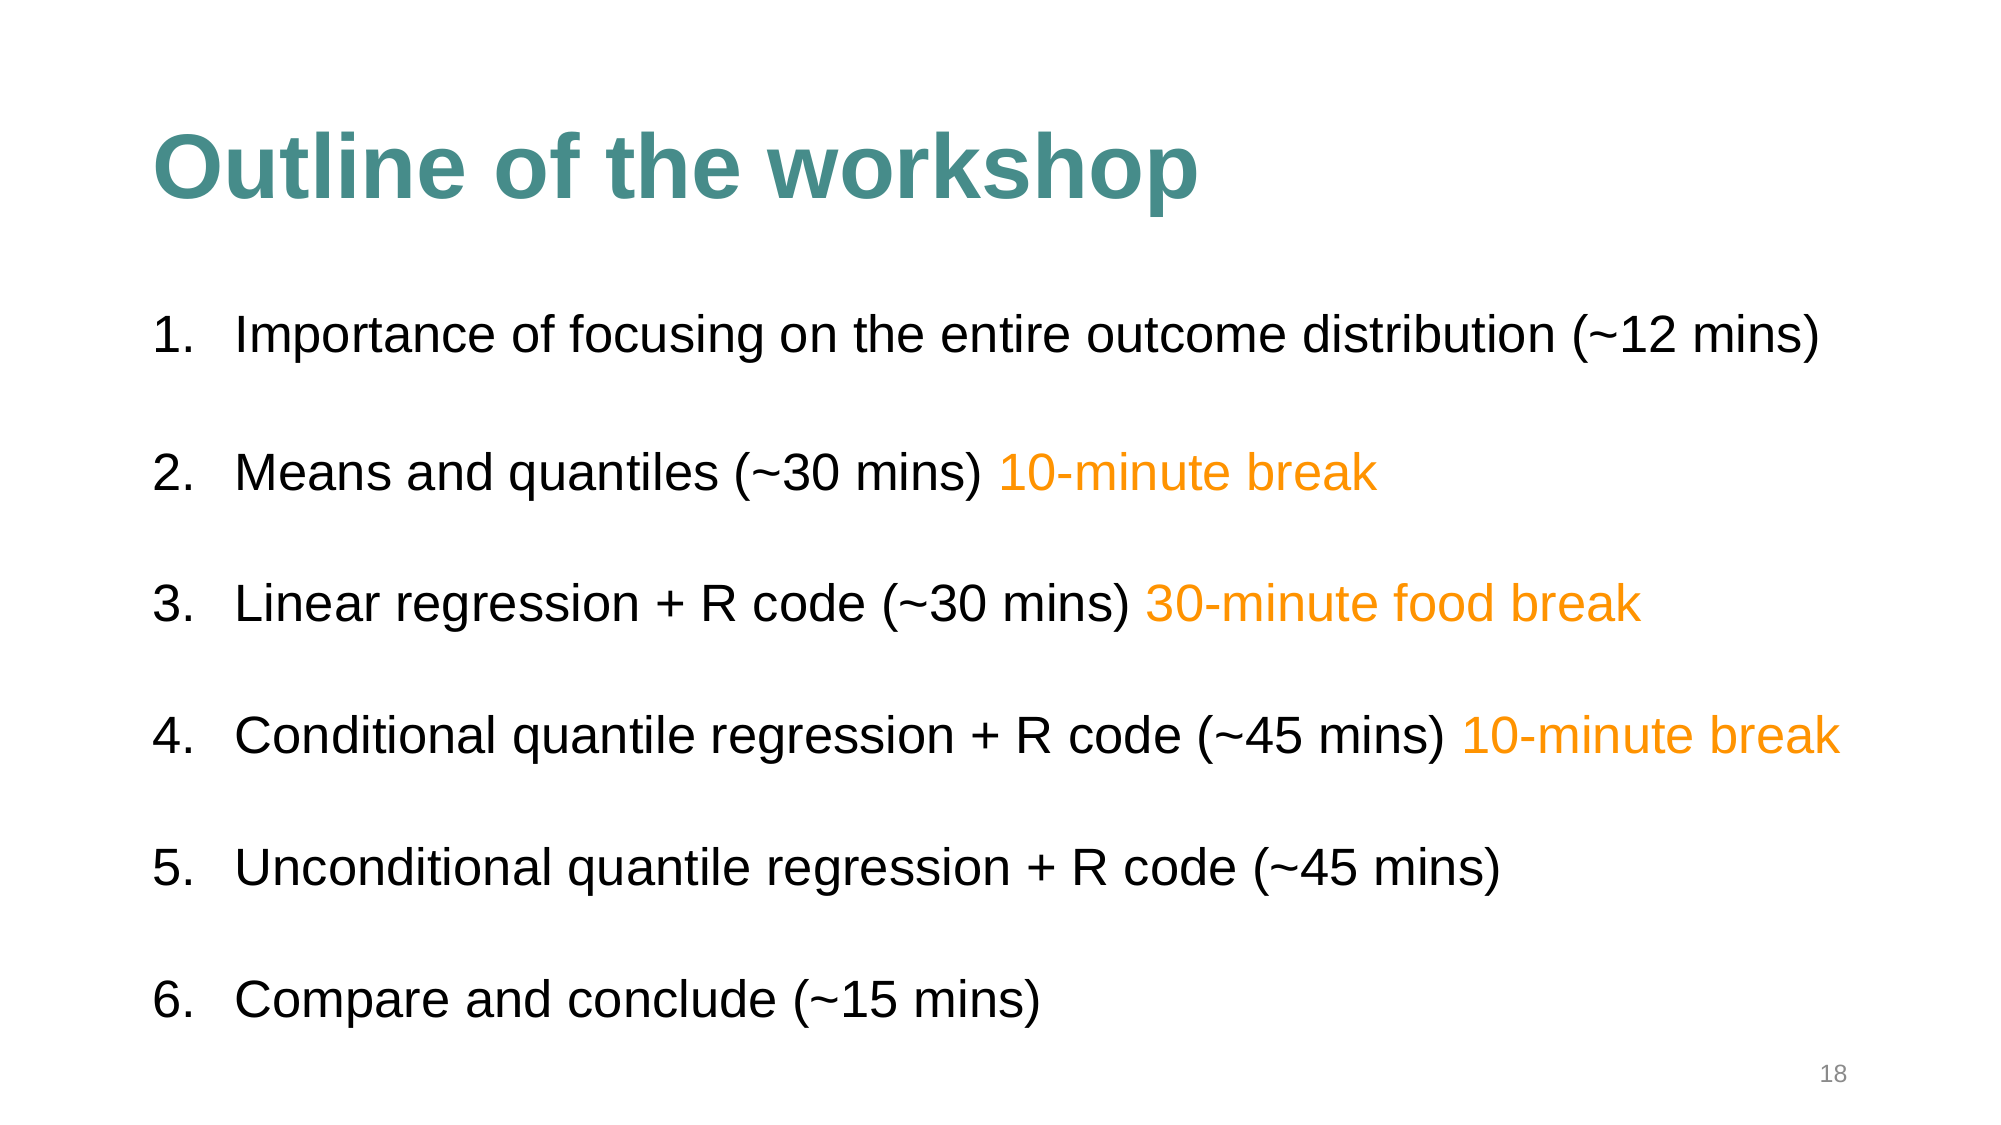

# Outline of the workshop
Importance of focusing on the entire outcome distribution (~12 mins)
Means and quantiles (~30 mins) 10-minute break
Linear regression + R code (~30 mins) 30-minute food break
Conditional quantile regression + R code (~45 mins) 10-minute break
Unconditional quantile regression + R code (~45 mins)
Compare and conclude (~15 mins)
18